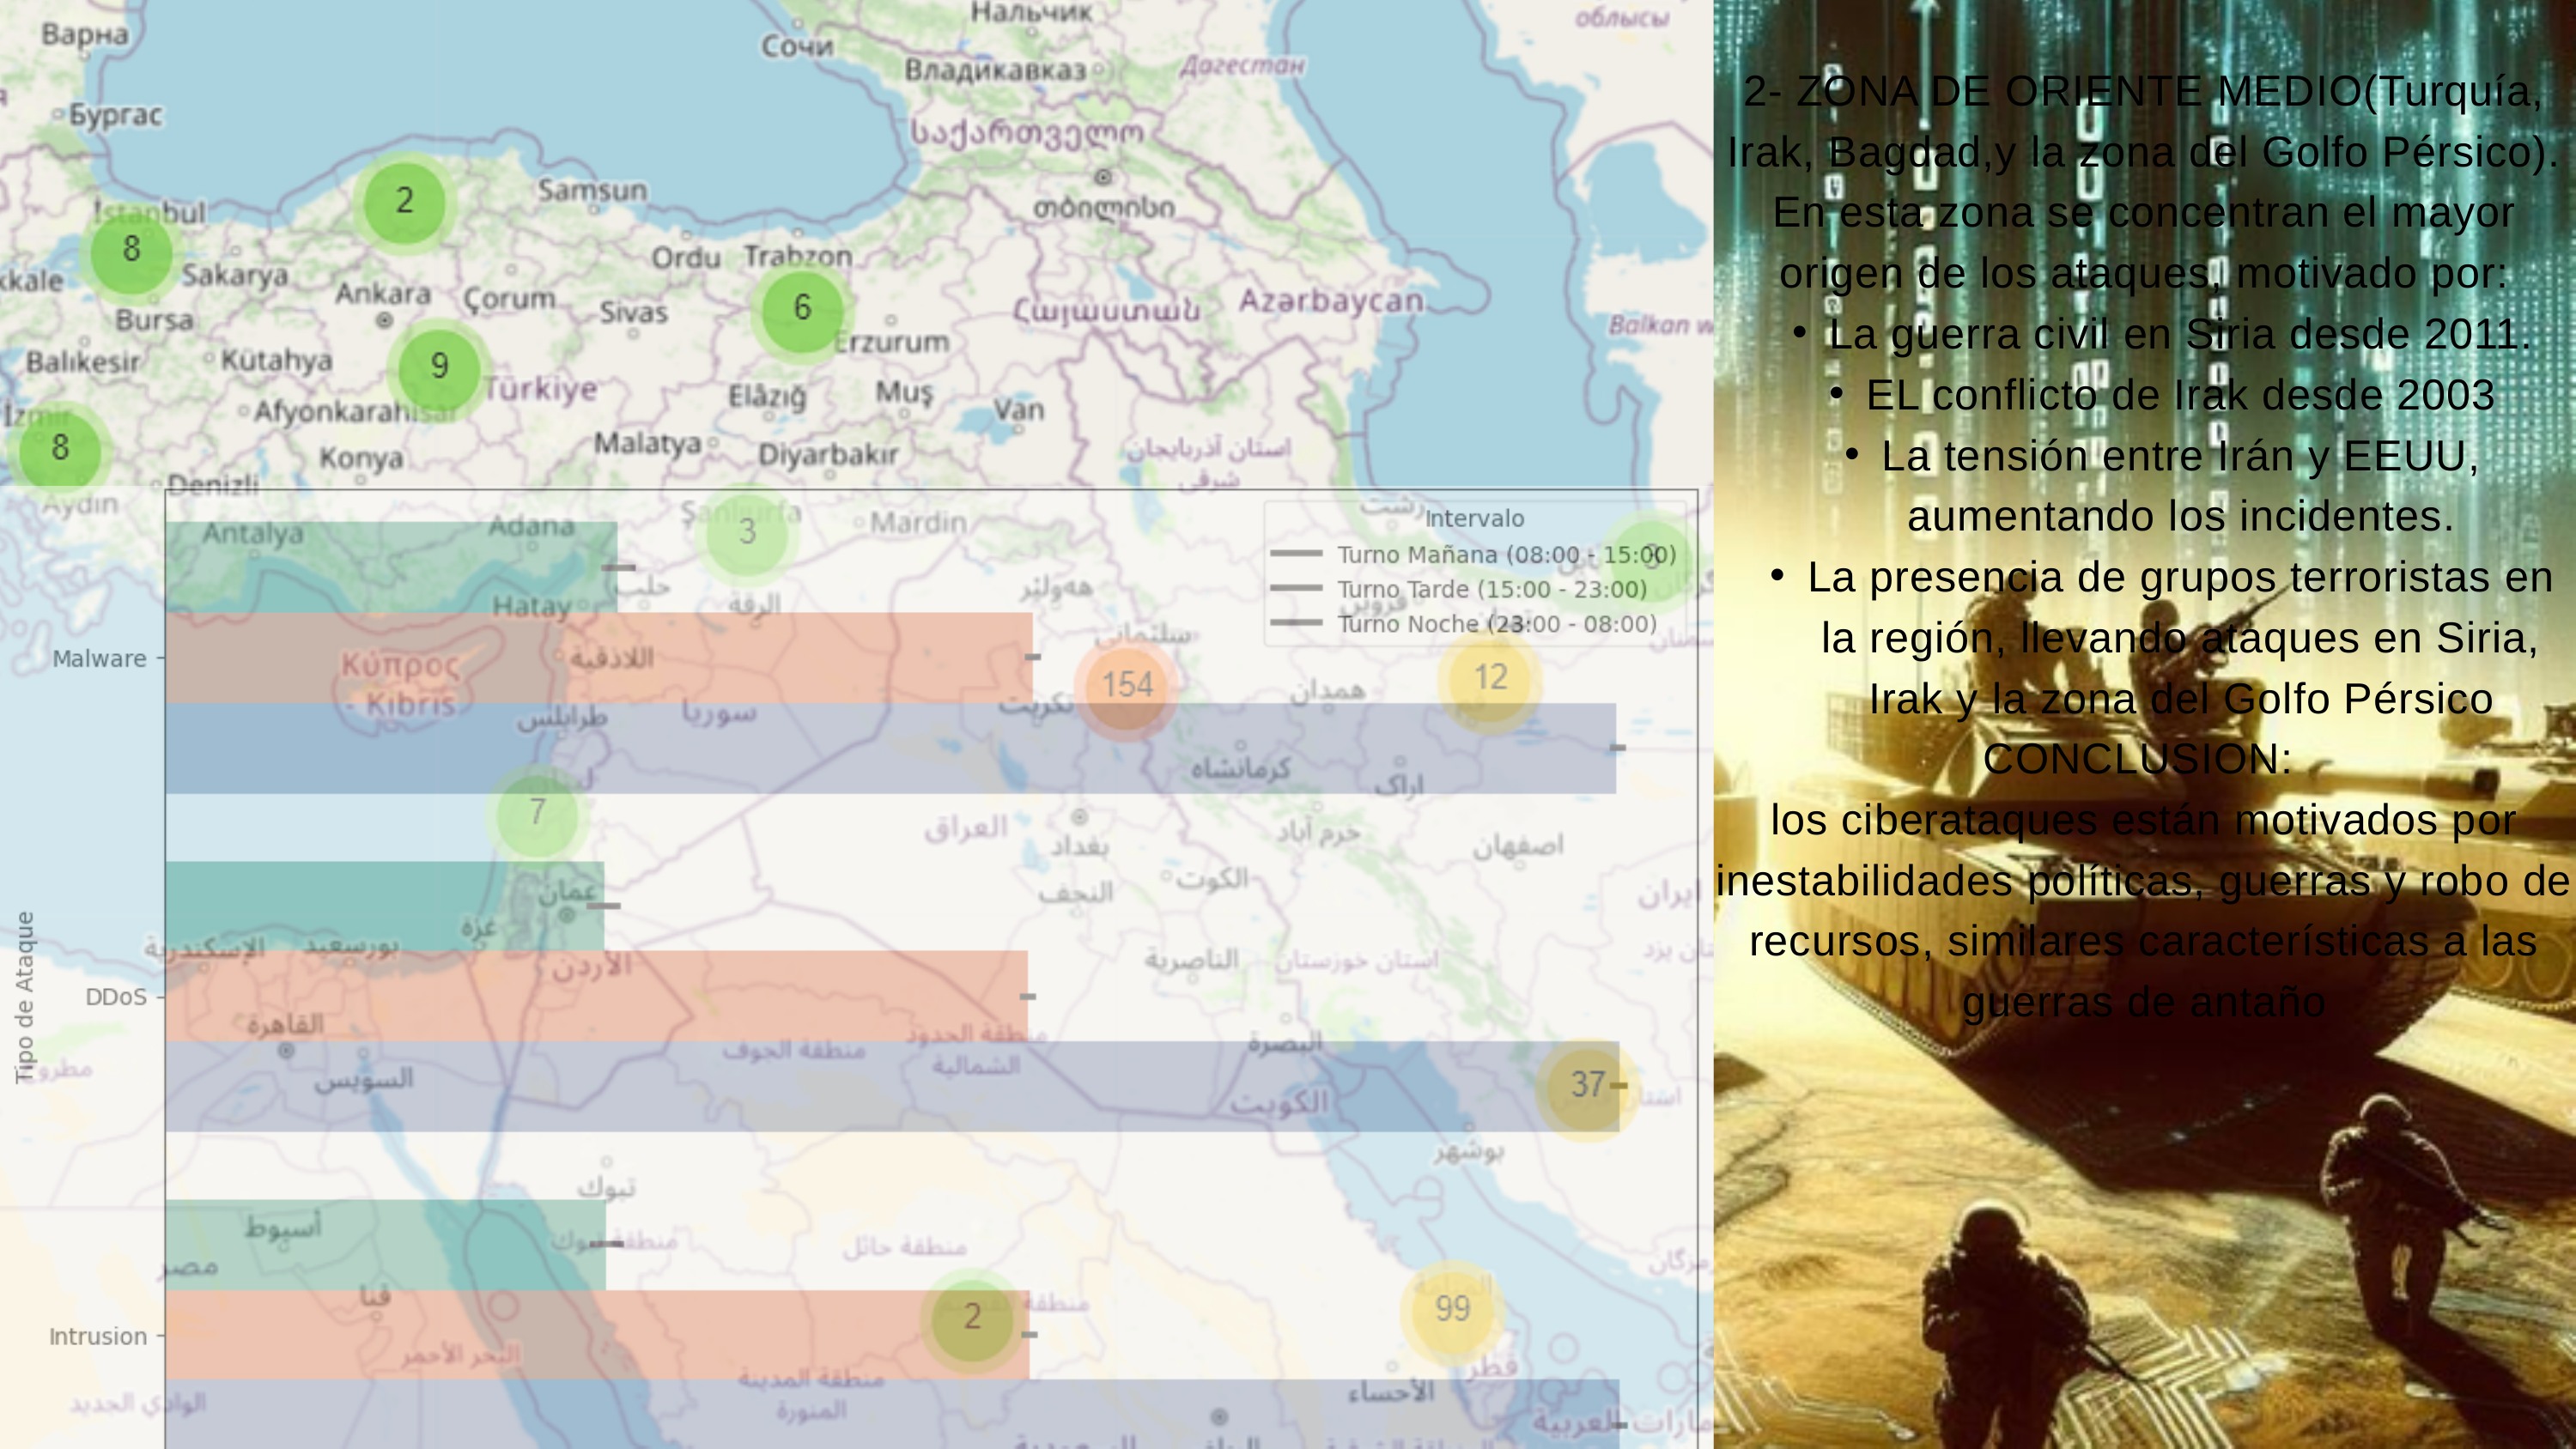

2- ZONA DE ORIENTE MEDIO(Turquía, Irak, Bagdad,y la zona del Golfo Pérsico). En esta zona se concentran el mayor origen de los ataques, motivado por:
La guerra civil en Siria desde 2011.
EL conflicto de Irak desde 2003
La tensión entre Irán y EEUU, aumentando los incidentes.
La presencia de grupos terroristas en la región, llevando ataques en Siria, Irak y la zona del Golfo Pérsico
CONCLUSION:
los ciberataques están motivados por inestabilidades políticas, guerras y robo de recursos, similares características a las guerras de antaño